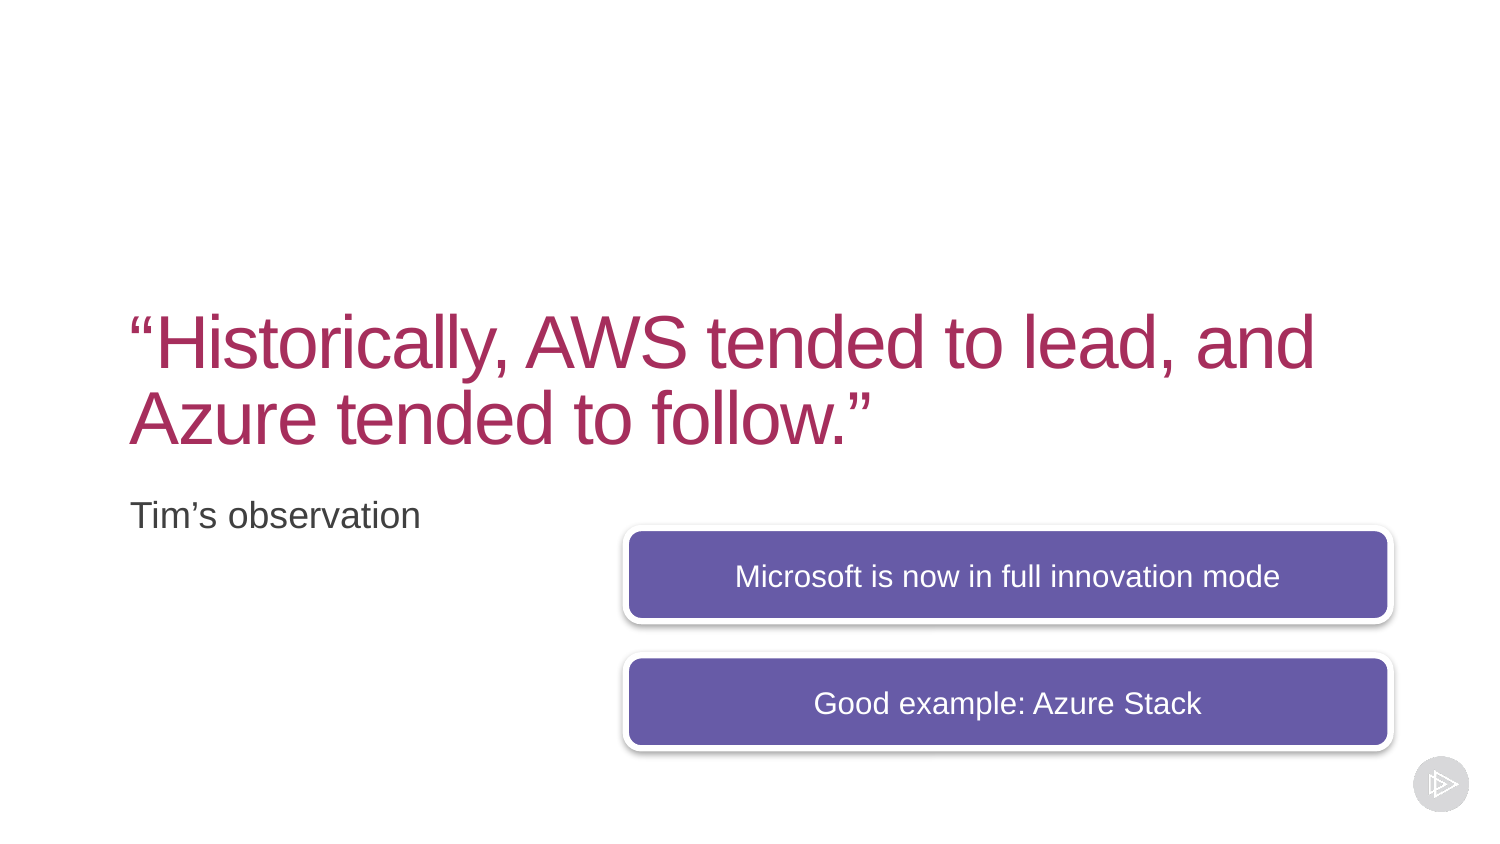

# “Historically, AWS tended to lead, and Azure tended to follow.”
Tim’s observation
Microsoft is now in full innovation mode
Good example: Azure Stack